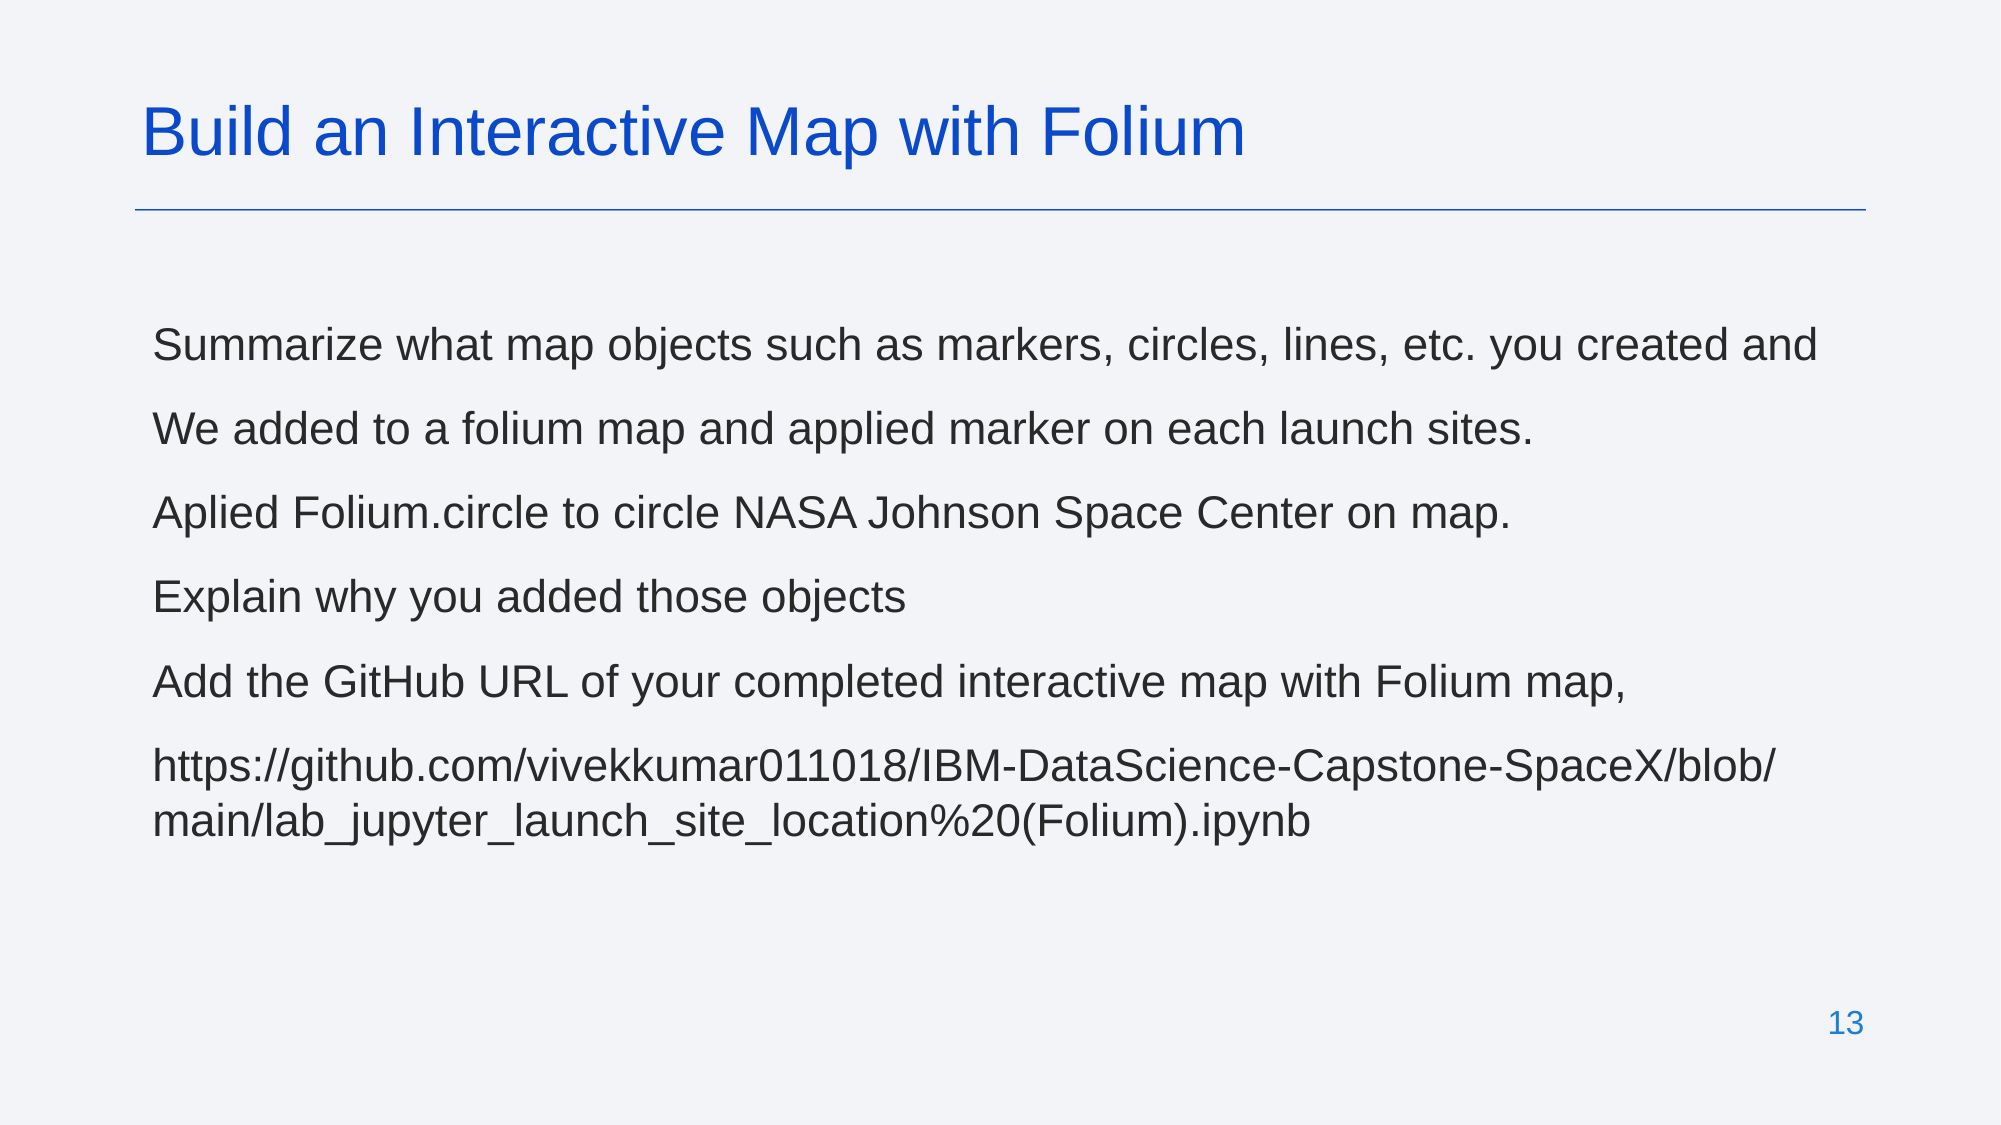

Build an Interactive Map with Folium
Summarize what map objects such as markers, circles, lines, etc. you created and
We added to a folium map and applied marker on each launch sites.
Aplied Folium.circle to circle NASA Johnson Space Center on map.
Explain why you added those objects
Add the GitHub URL of your completed interactive map with Folium map,
https://github.com/vivekkumar011018/IBM-DataScience-Capstone-SpaceX/blob/main/lab_jupyter_launch_site_location%20(Folium).ipynb

13